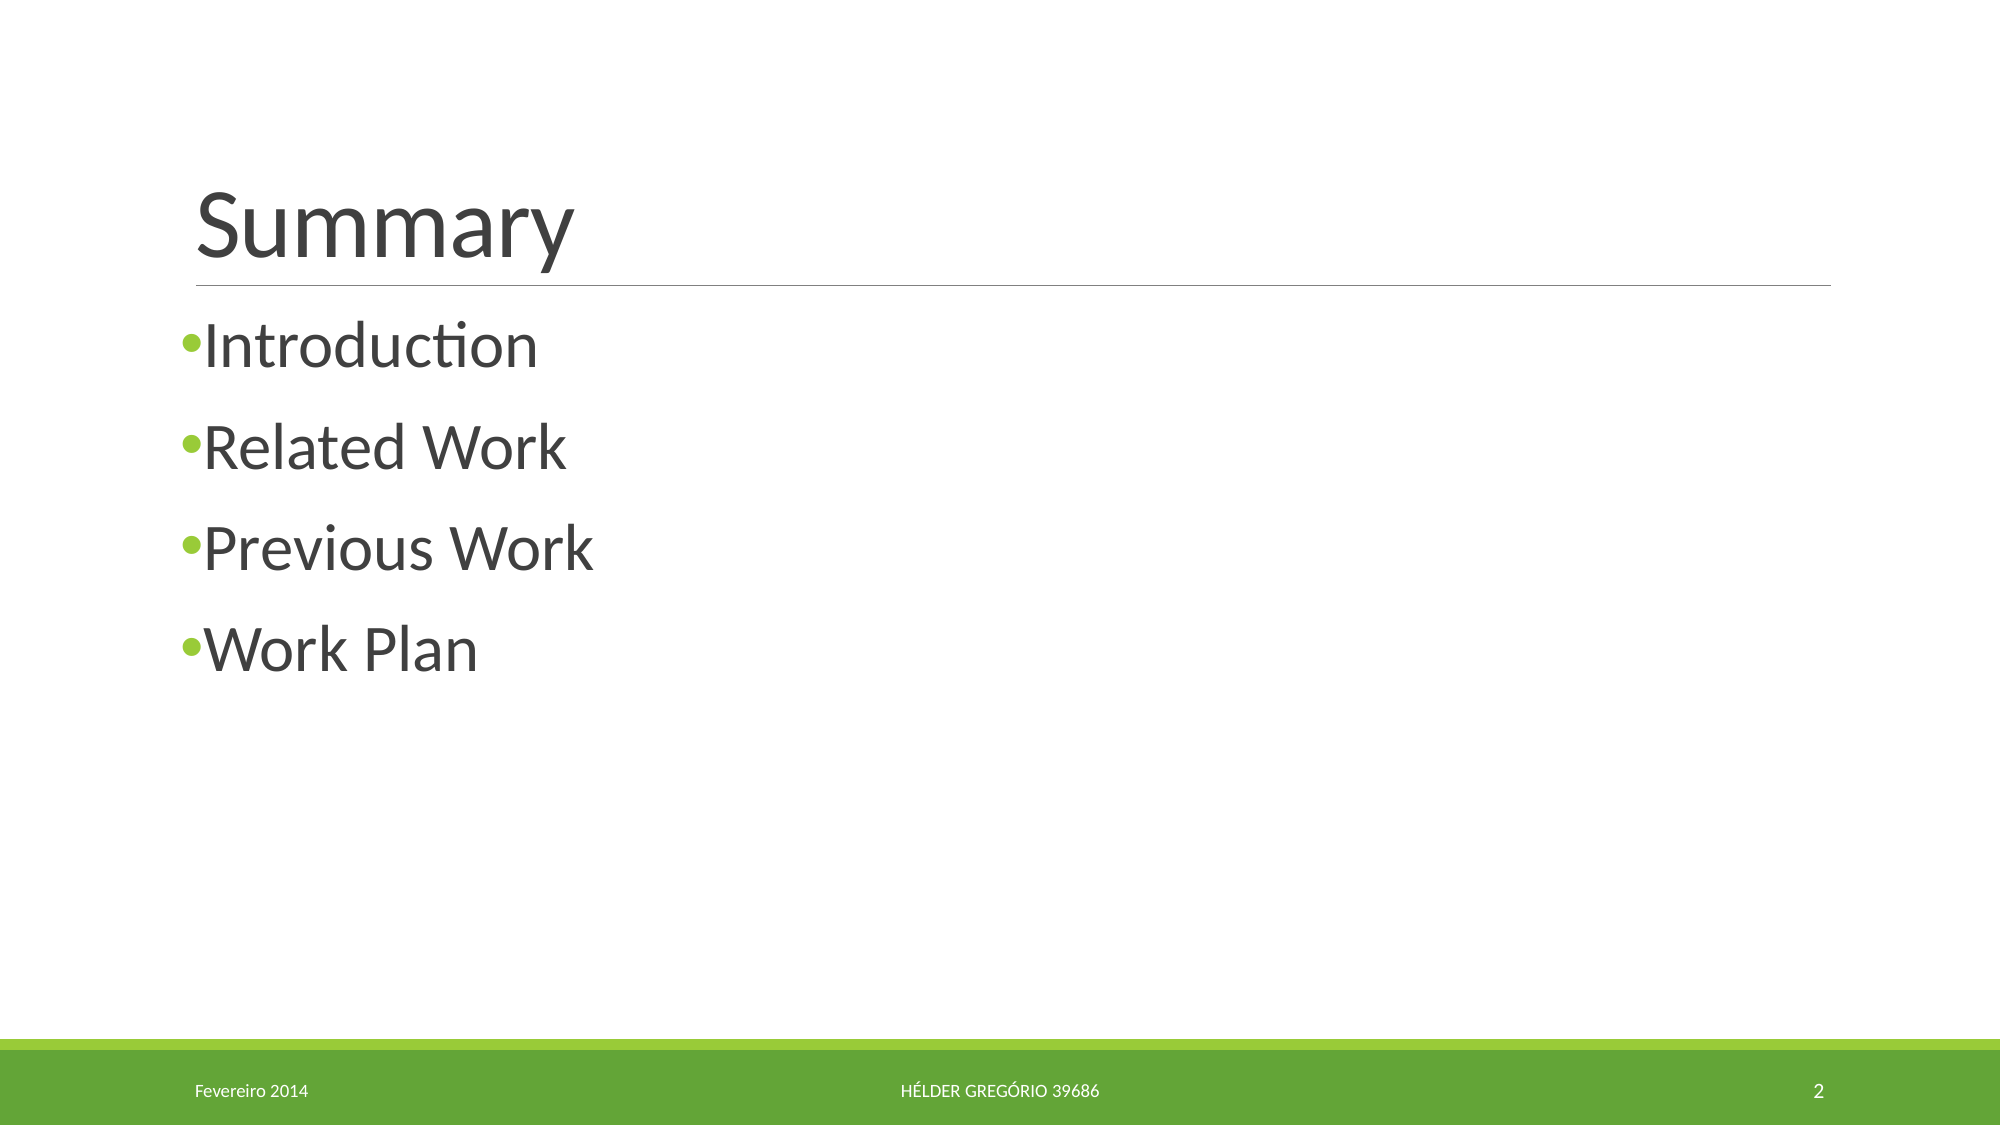

# Summary
Introduction
Related Work
Previous Work
Work Plan
Fevereiro 2014
Hélder Gregório 39686
2